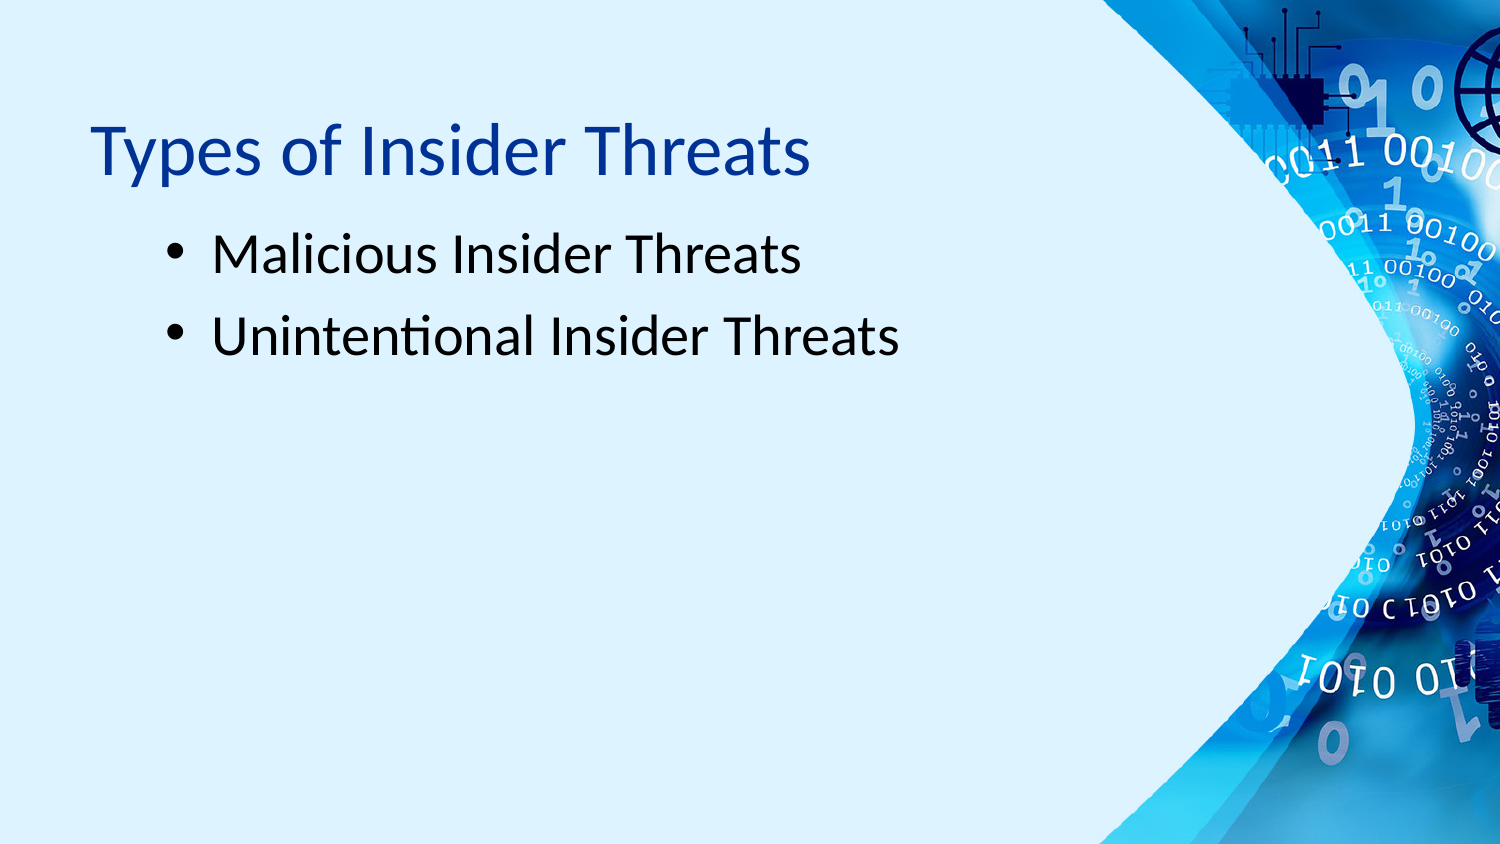

# Types of Insider Threats
Malicious Insider Threats
Unintentional Insider Threats